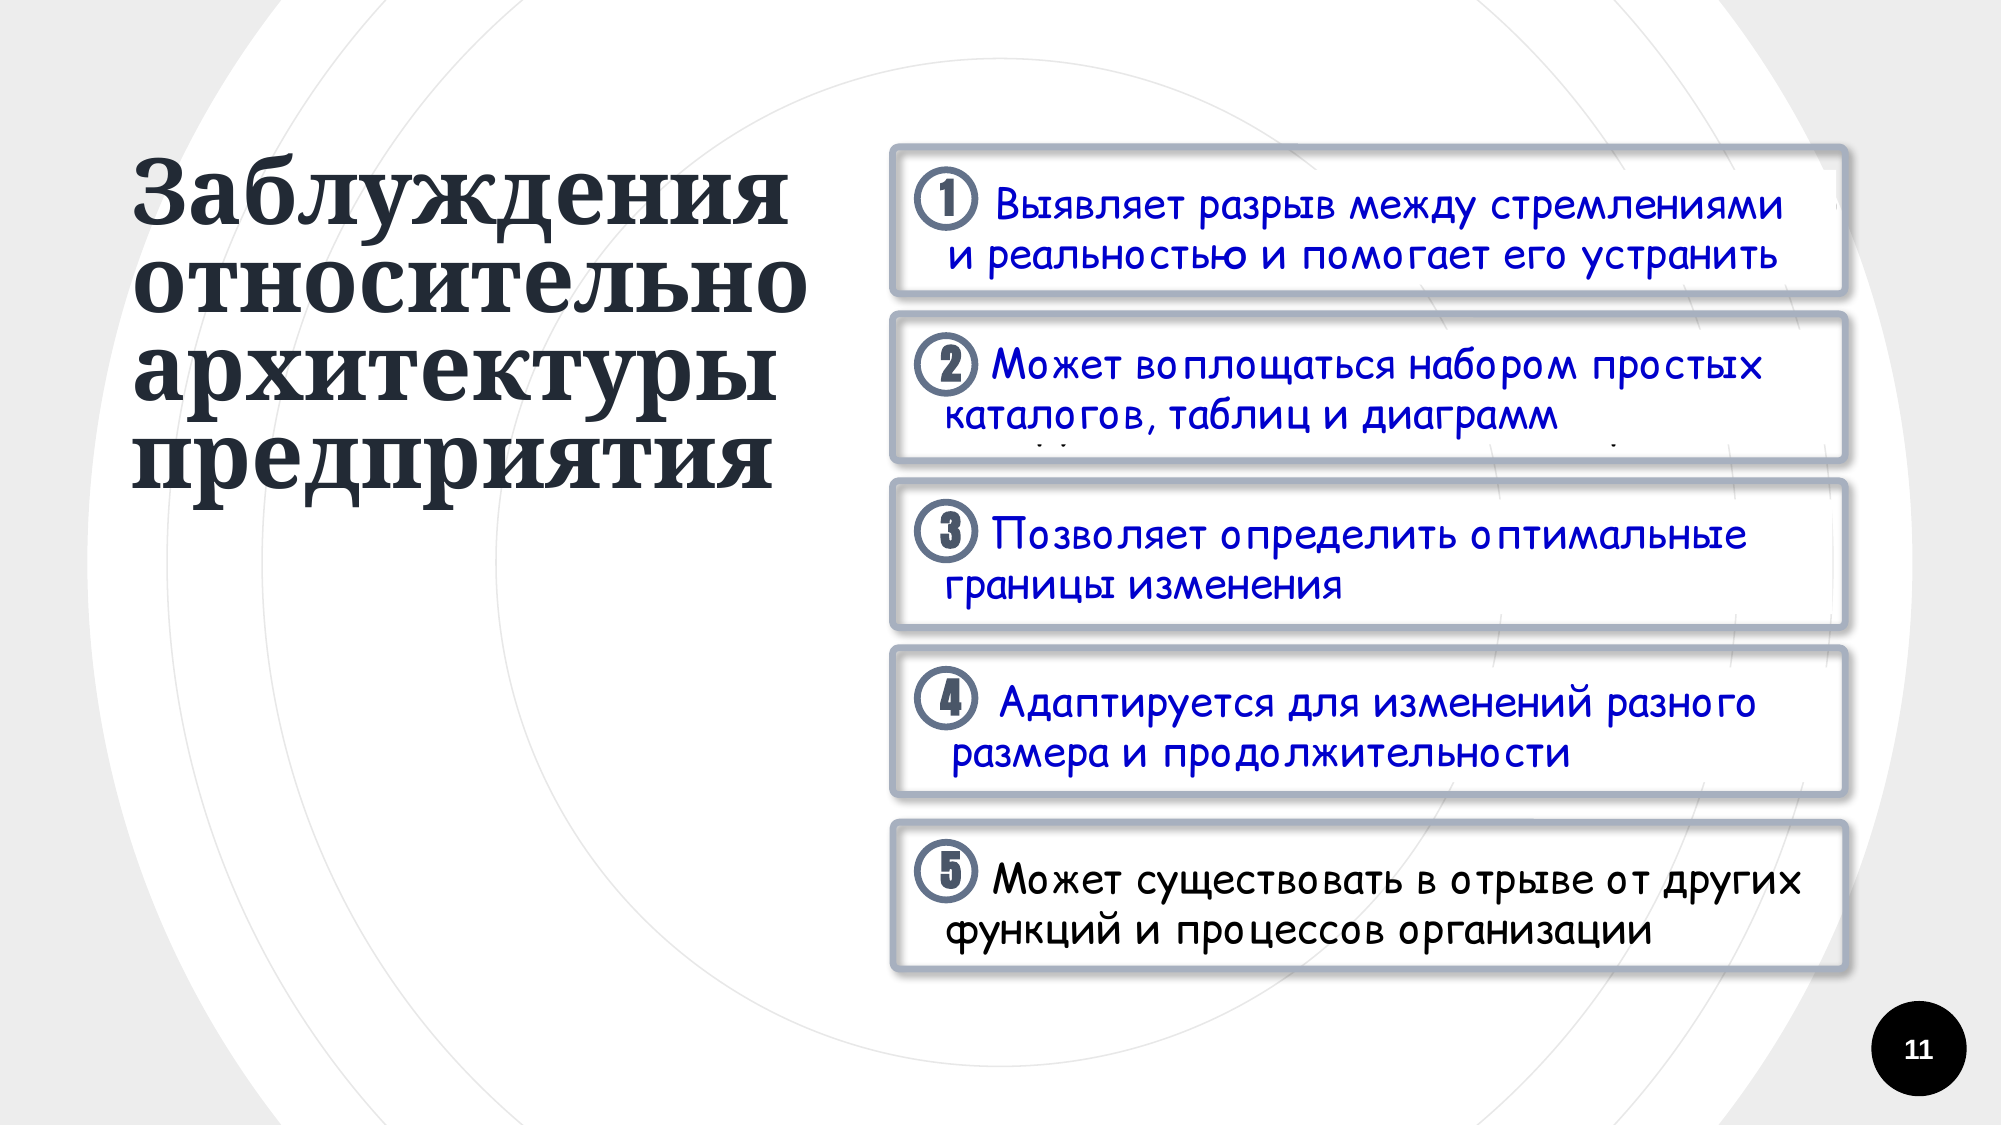

Заблуждения относительно архитектуры предприятия

    Помогает проектировать(конструировать) “правильные” процессы и приложения
1
    Выявляет разрыв между стремлениями и реальностью и помогает его устранить

    Может воплощаться набором простых каталогов, таблиц и диаграмм
2
    Требует использования специальных инструментов и нотаций моделирования

    Позволяет определить оптимальные границы изменения
3
    Описывает текущую и целевую архитектуру всего предприятия

    Адаптируется для изменений разного размера и продолжительности
4
    Востребована крупными компаниями, полезна для сложных видов деятельности

5
    Может существовать в отрыве от других функций и процессов организации
11